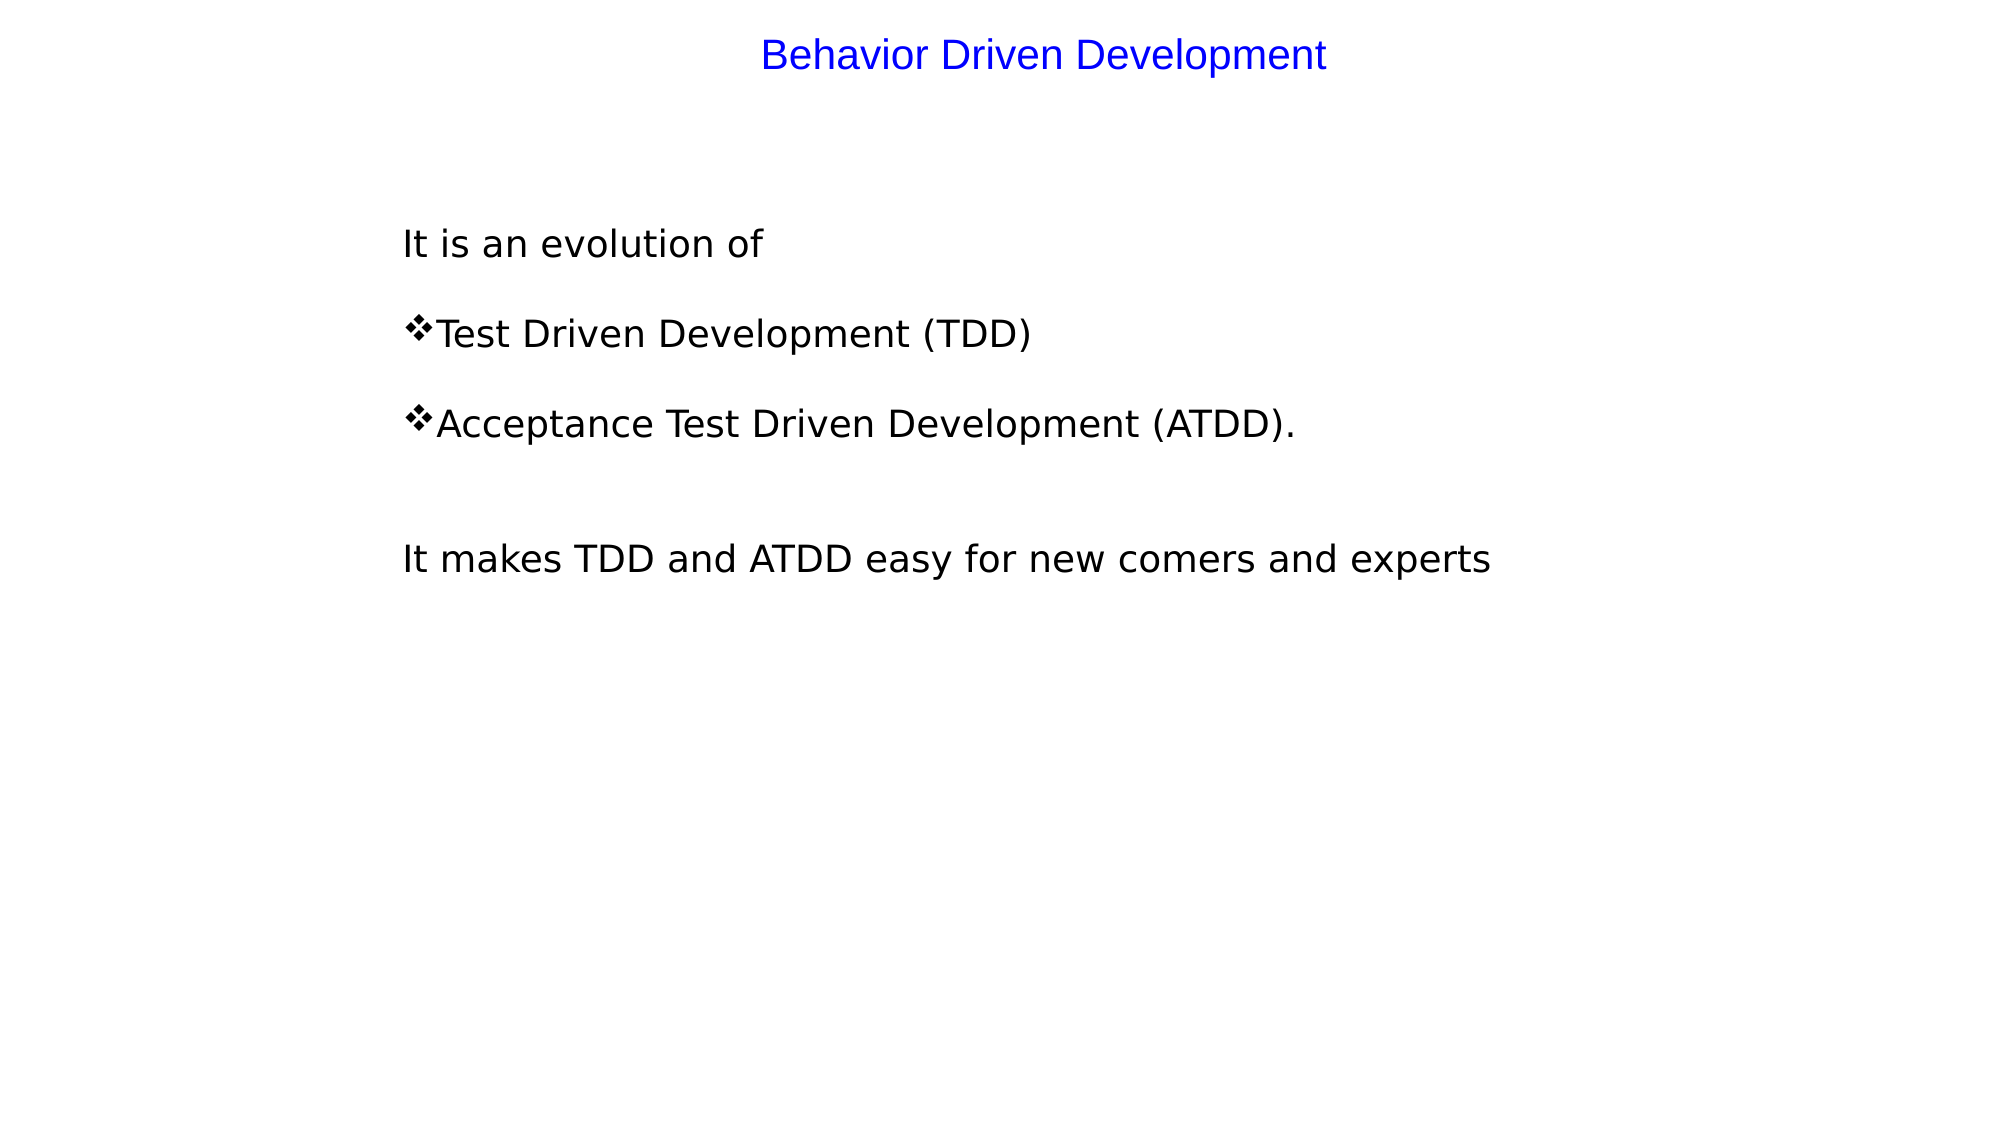

# Behavior Driven Development
It is an evolution of

Test Driven Development (TDD)

Acceptance Test Driven Development (ATDD).

It makes TDD and ATDD easy for new comers and experts